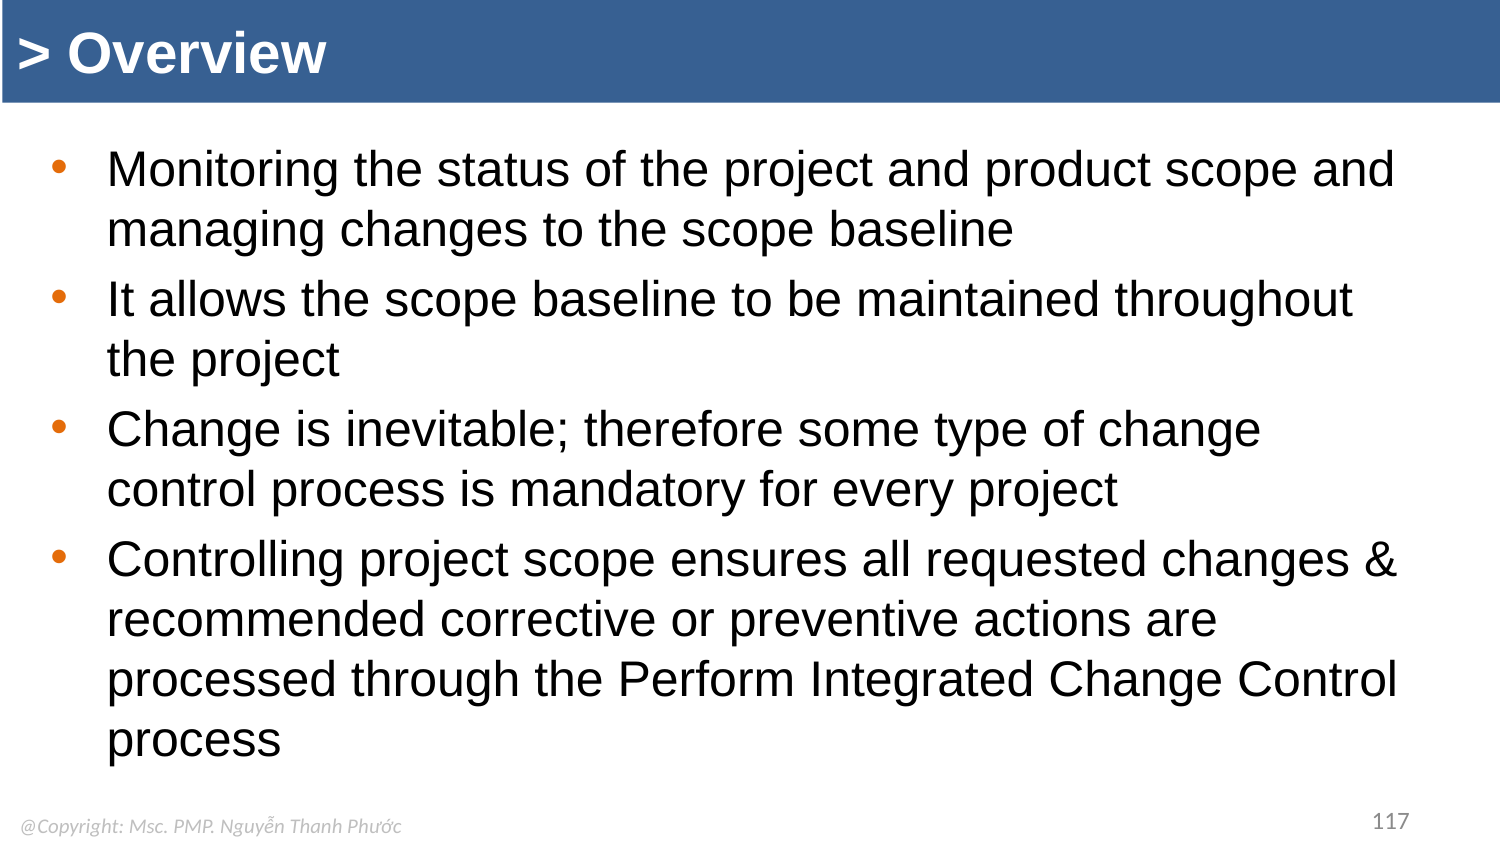

# > Overview
Monitoring the status of the project and product scope and managing changes to the scope baseline
It allows the scope baseline to be maintained throughout the project
Change is inevitable; therefore some type of change control process is mandatory for every project
Controlling project scope ensures all requested changes & recommended corrective or preventive actions are processed through the Perform Integrated Change Control process

117